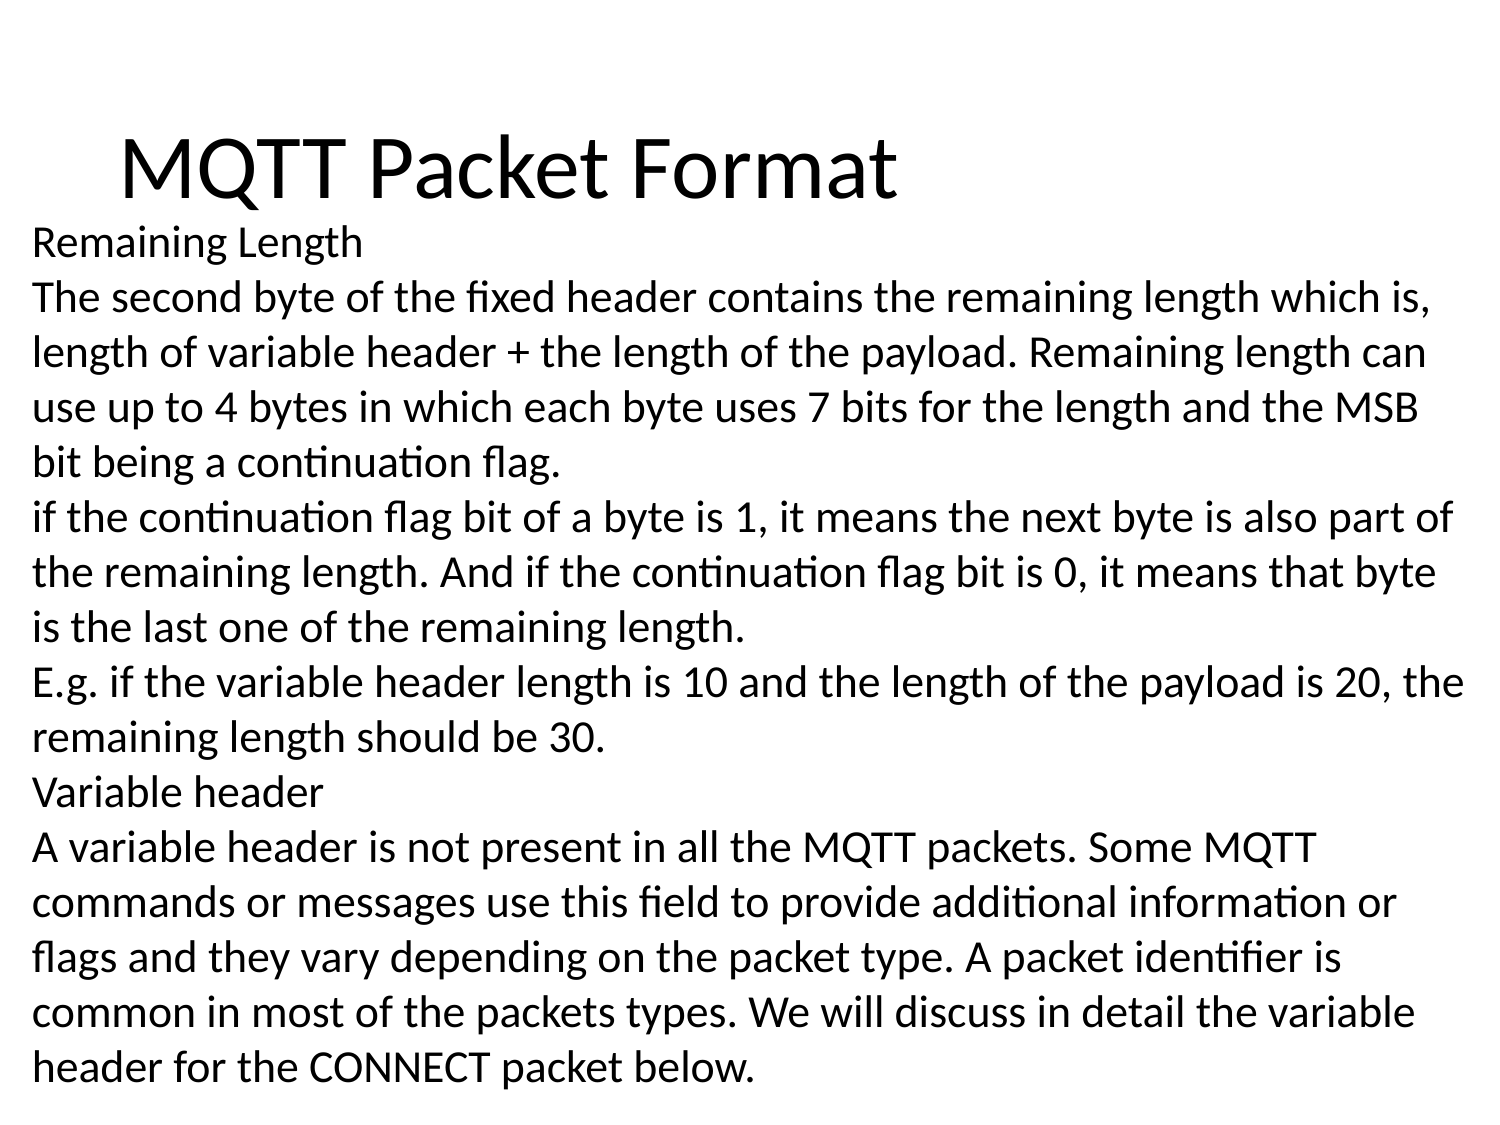

# MQTT Packet Format
Remaining Length
The second byte of the fixed header contains the remaining length which is, length of variable header + the length of the payload. Remaining length can use up to 4 bytes in which each byte uses 7 bits for the length and the MSB bit being a continuation flag.
if the continuation flag bit of a byte is 1, it means the next byte is also part of the remaining length. And if the continuation flag bit is 0, it means that byte is the last one of the remaining length.
E.g. if the variable header length is 10 and the length of the payload is 20, the remaining length should be 30.
Variable header
A variable header is not present in all the MQTT packets. Some MQTT commands or messages use this field to provide additional information or flags and they vary depending on the packet type. A packet identifier is common in most of the packets types. We will discuss in detail the variable header for the CONNECT packet below.